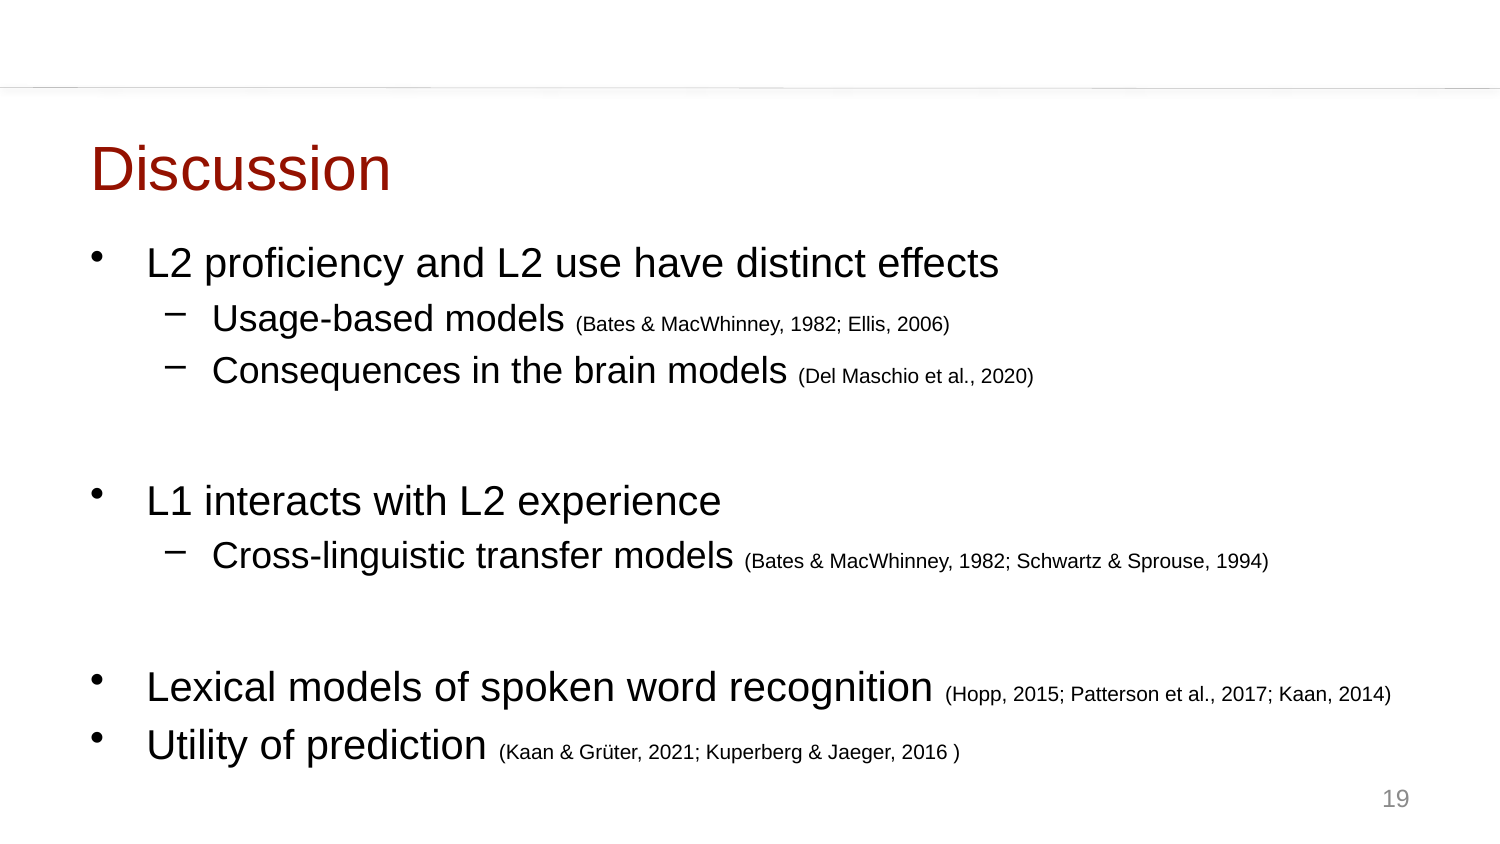

# Discussion
L2 proficiency and L2 use have distinct effects
Usage-based models (Bates & MacWhinney, 1982; Ellis, 2006)
Consequences in the brain models (Del Maschio et al., 2020)

L1 interacts with L2 experience
Cross-linguistic transfer models (Bates & MacWhinney, 1982; Schwartz & Sprouse, 1994)

Lexical models of spoken word recognition (Hopp, 2015; Patterson et al., 2017; Kaan, 2014)
Utility of prediction (Kaan & Grüter, 2021; Kuperberg & Jaeger, 2016 )
19
19